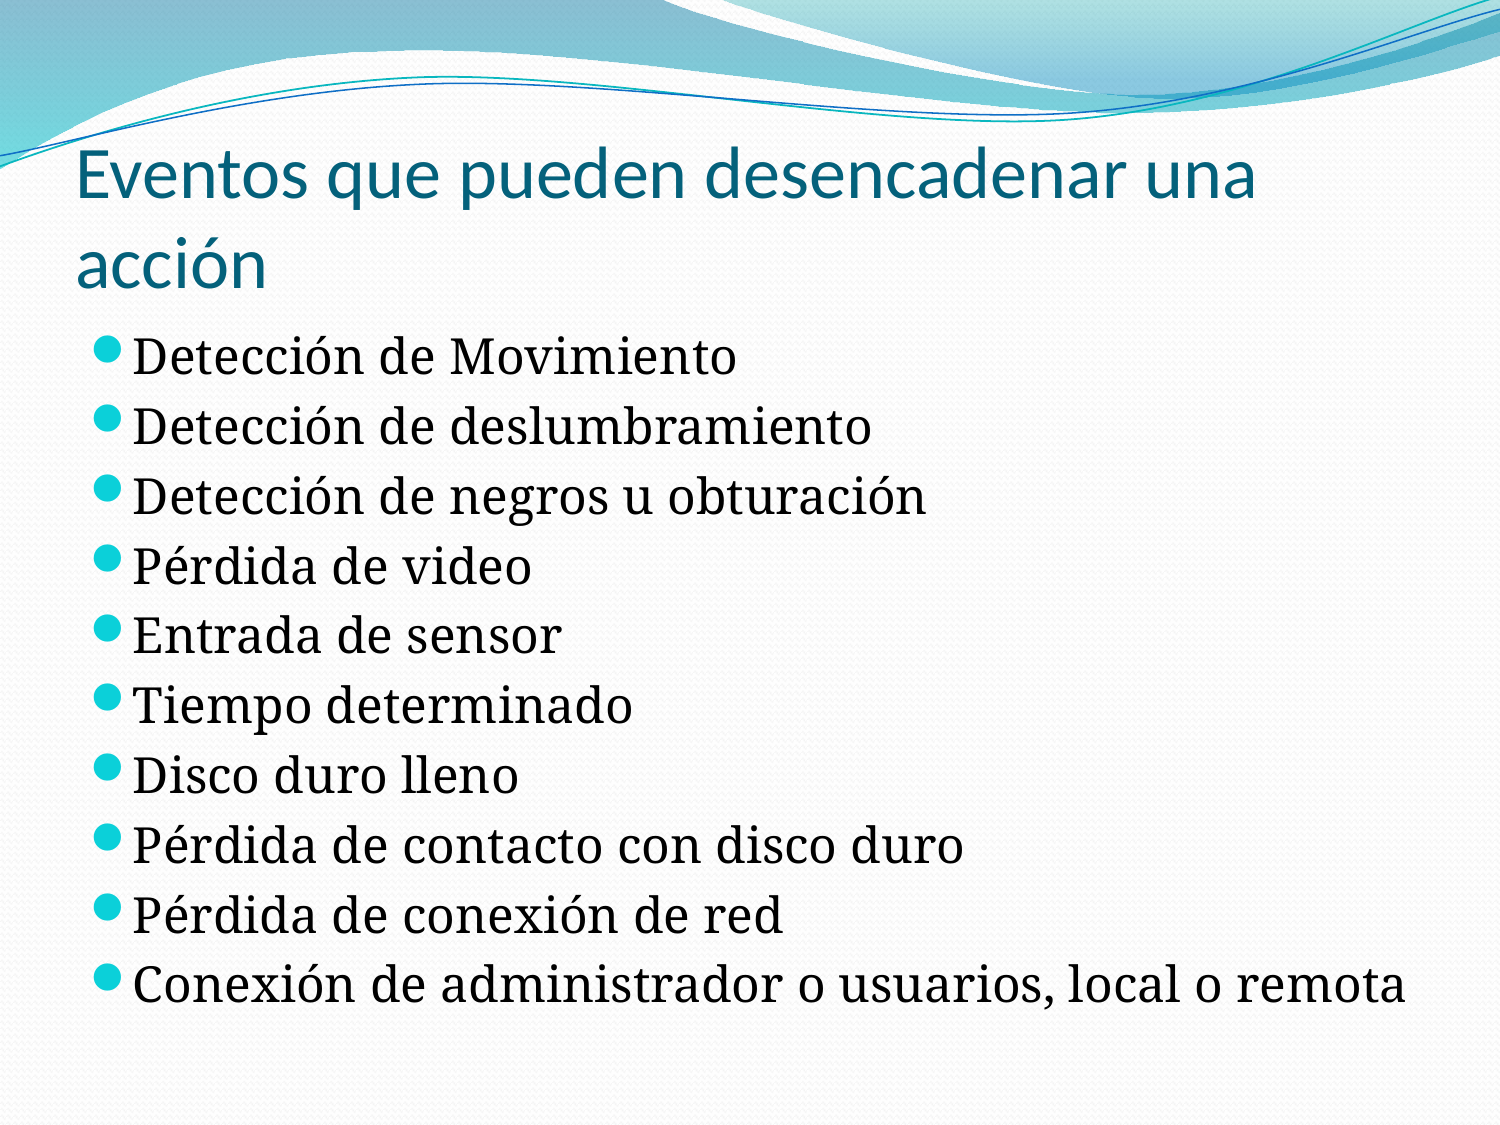

# Eventos que pueden desencadenar una acción
Detección de Movimiento
Detección de deslumbramiento
Detección de negros u obturación
Pérdida de video
Entrada de sensor
Tiempo determinado
Disco duro lleno
Pérdida de contacto con disco duro
Pérdida de conexión de red
Conexión de administrador o usuarios, local o remota